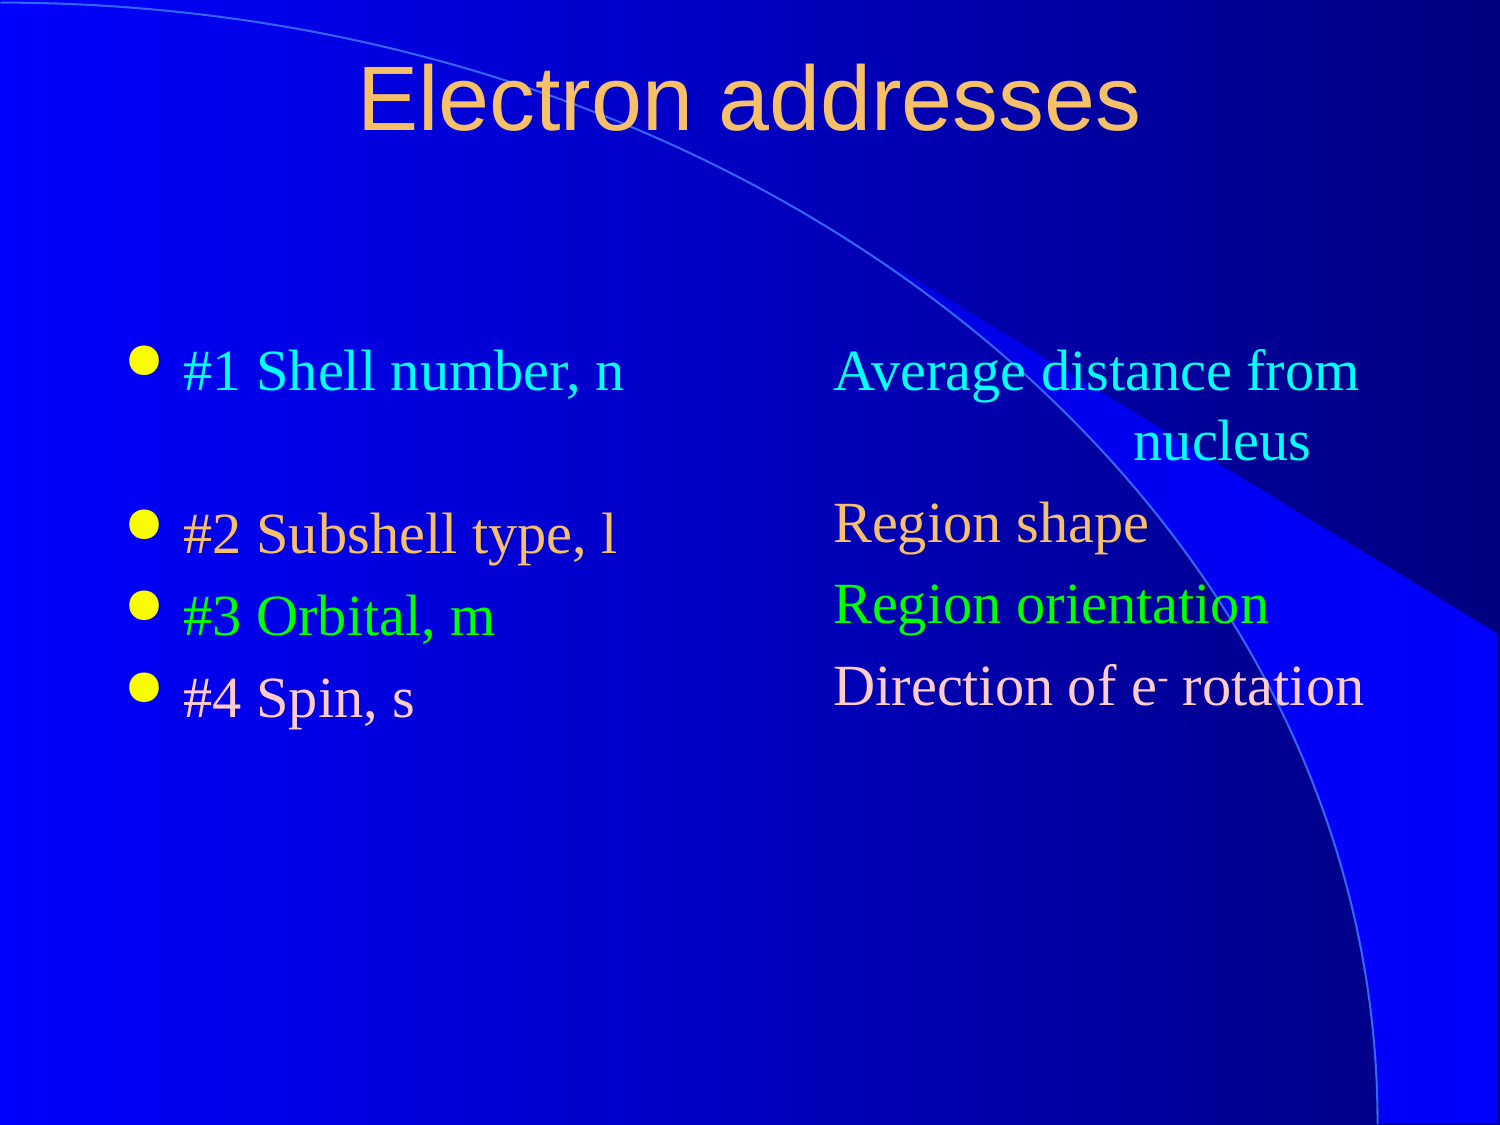

Electron addresses
#1 Shell number, n

#2 Subshell type, l
#3 Orbital, m
#4 Spin, s

Average distance from             	nucleus
Region shape
Region orientation
Direction of e- rotation